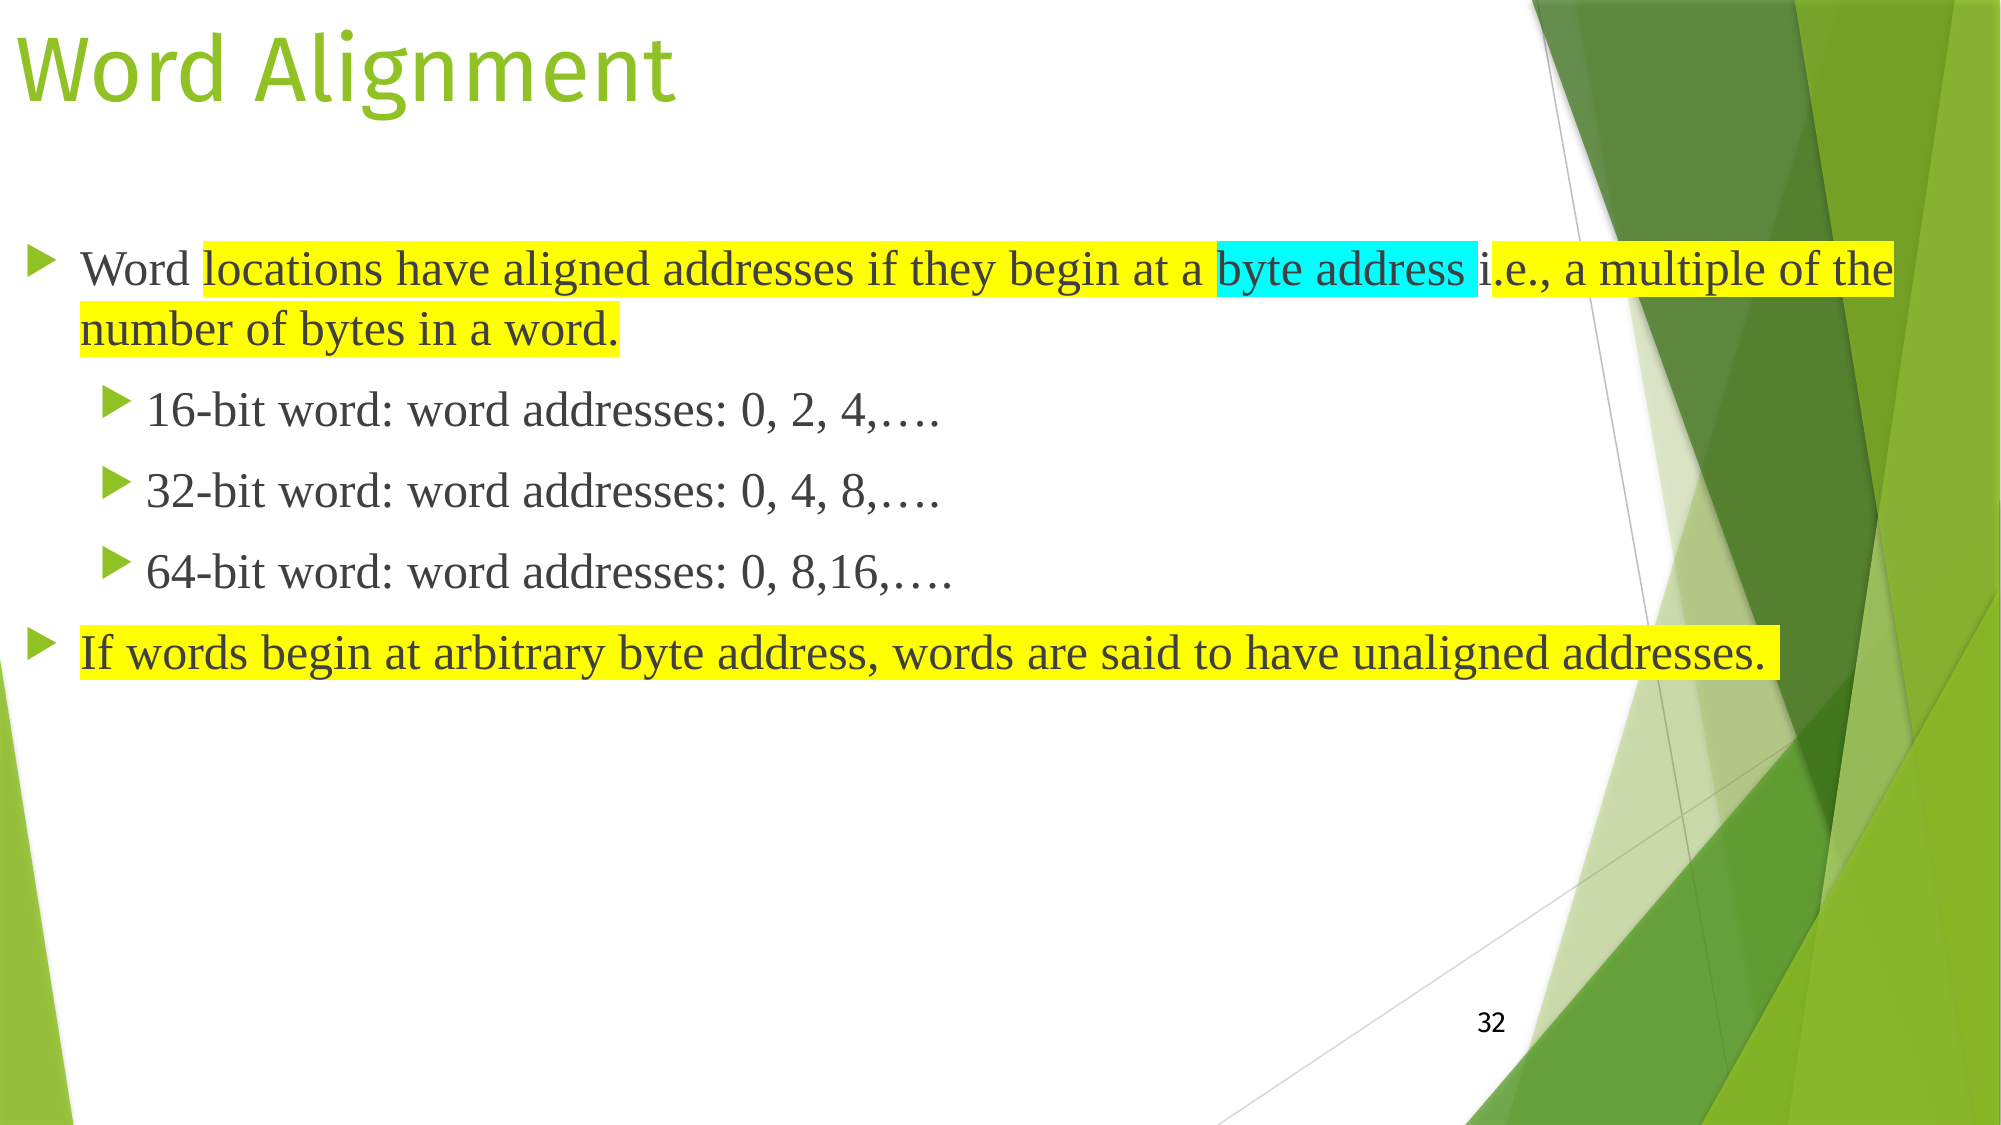

# Word Alignment
Word locations have aligned addresses if they begin at a byte address i.e., a multiple of the number of bytes in a word.
16-bit word: word addresses: 0, 2, 4,….
32-bit word: word addresses: 0, 4, 8,….
64-bit word: word addresses: 0, 8,16,….
If words begin at arbitrary byte address, words are said to have unaligned addresses.

32